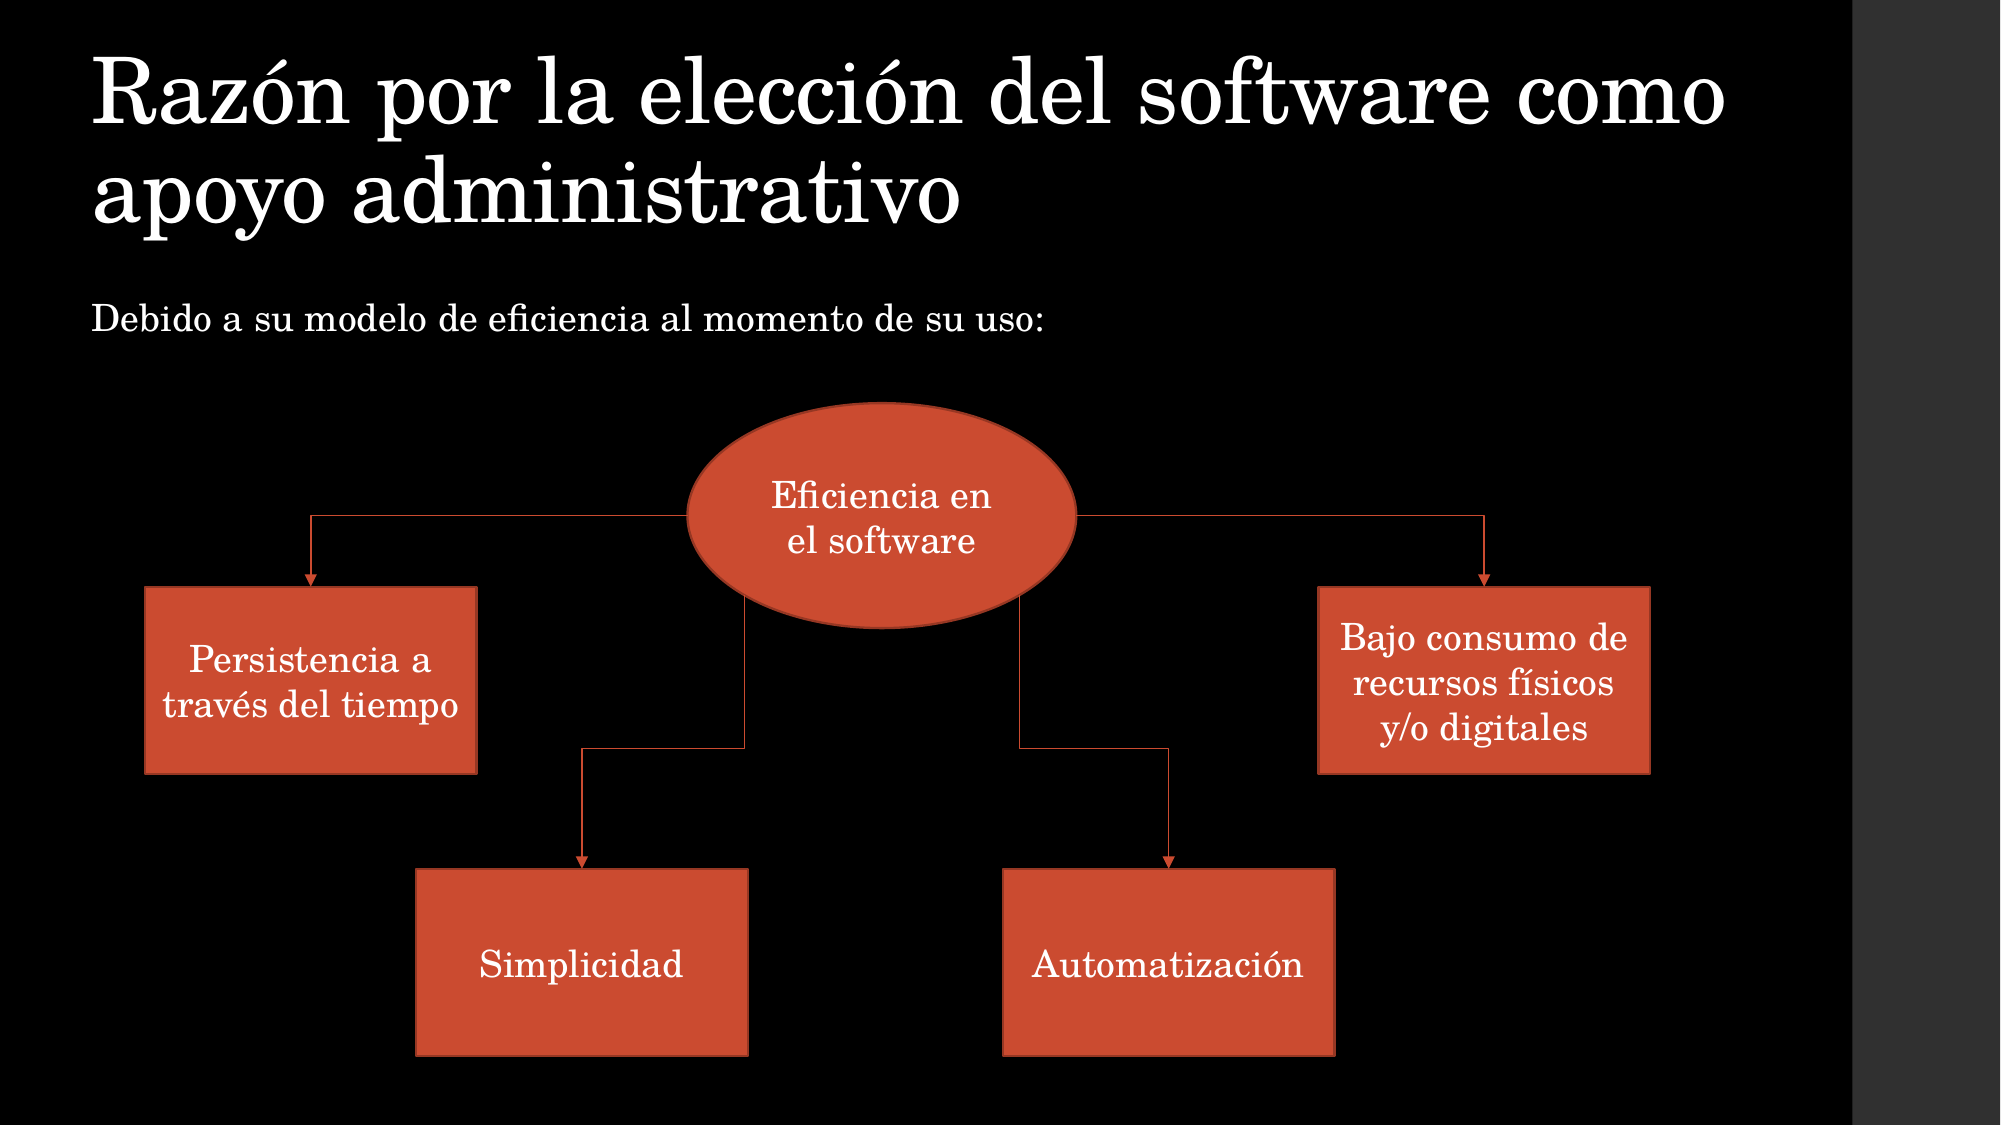

# Razón por la elección del software como apoyo administrativo
Debido a su modelo de eficiencia al momento de su uso:
Eficiencia en el software
Persistencia a través del tiempo
Bajo consumo de recursos físicos y/o digitales
Simplicidad
Automatización